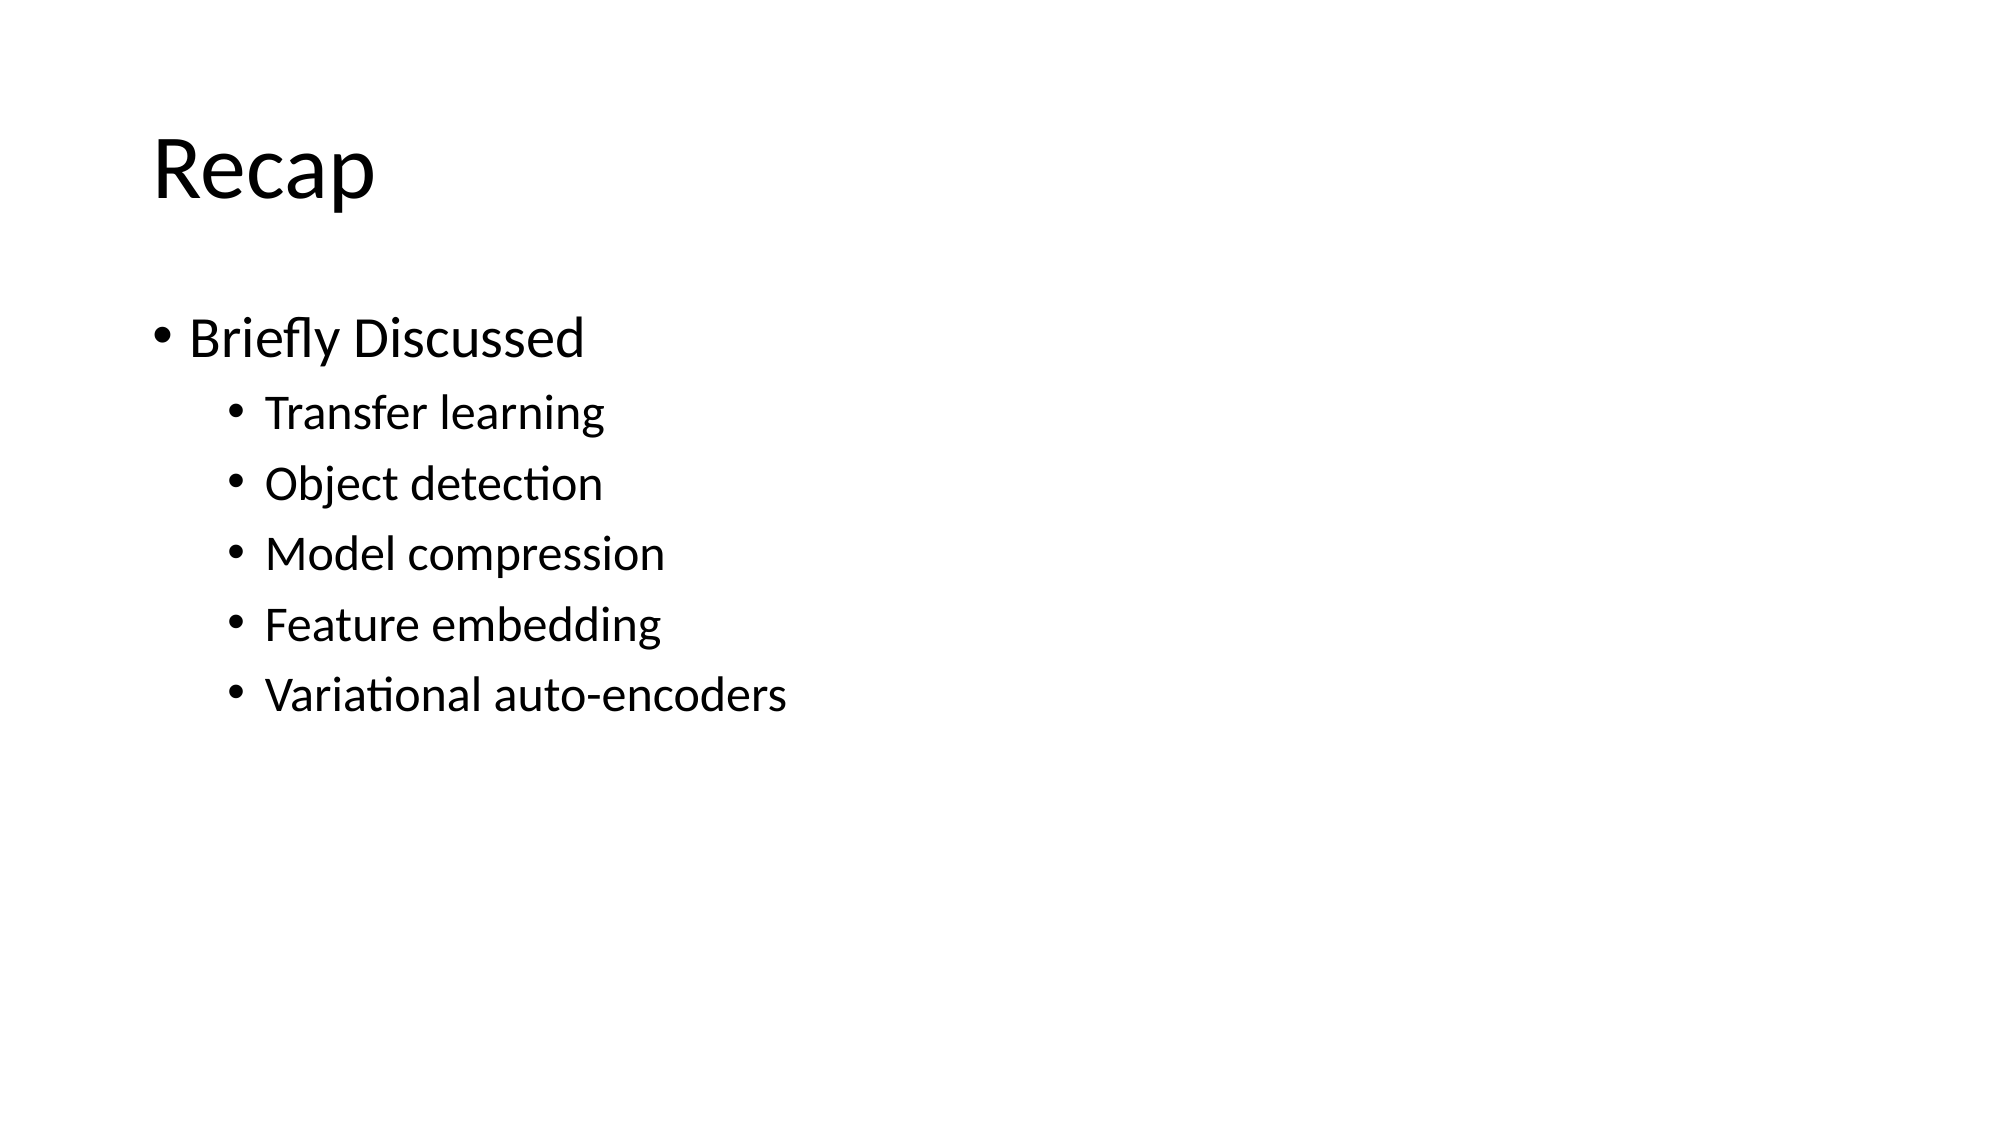

Recap
Briefly Discussed
Transfer learning
Object detection
Model compression
Feature embedding
Variational auto-encoders